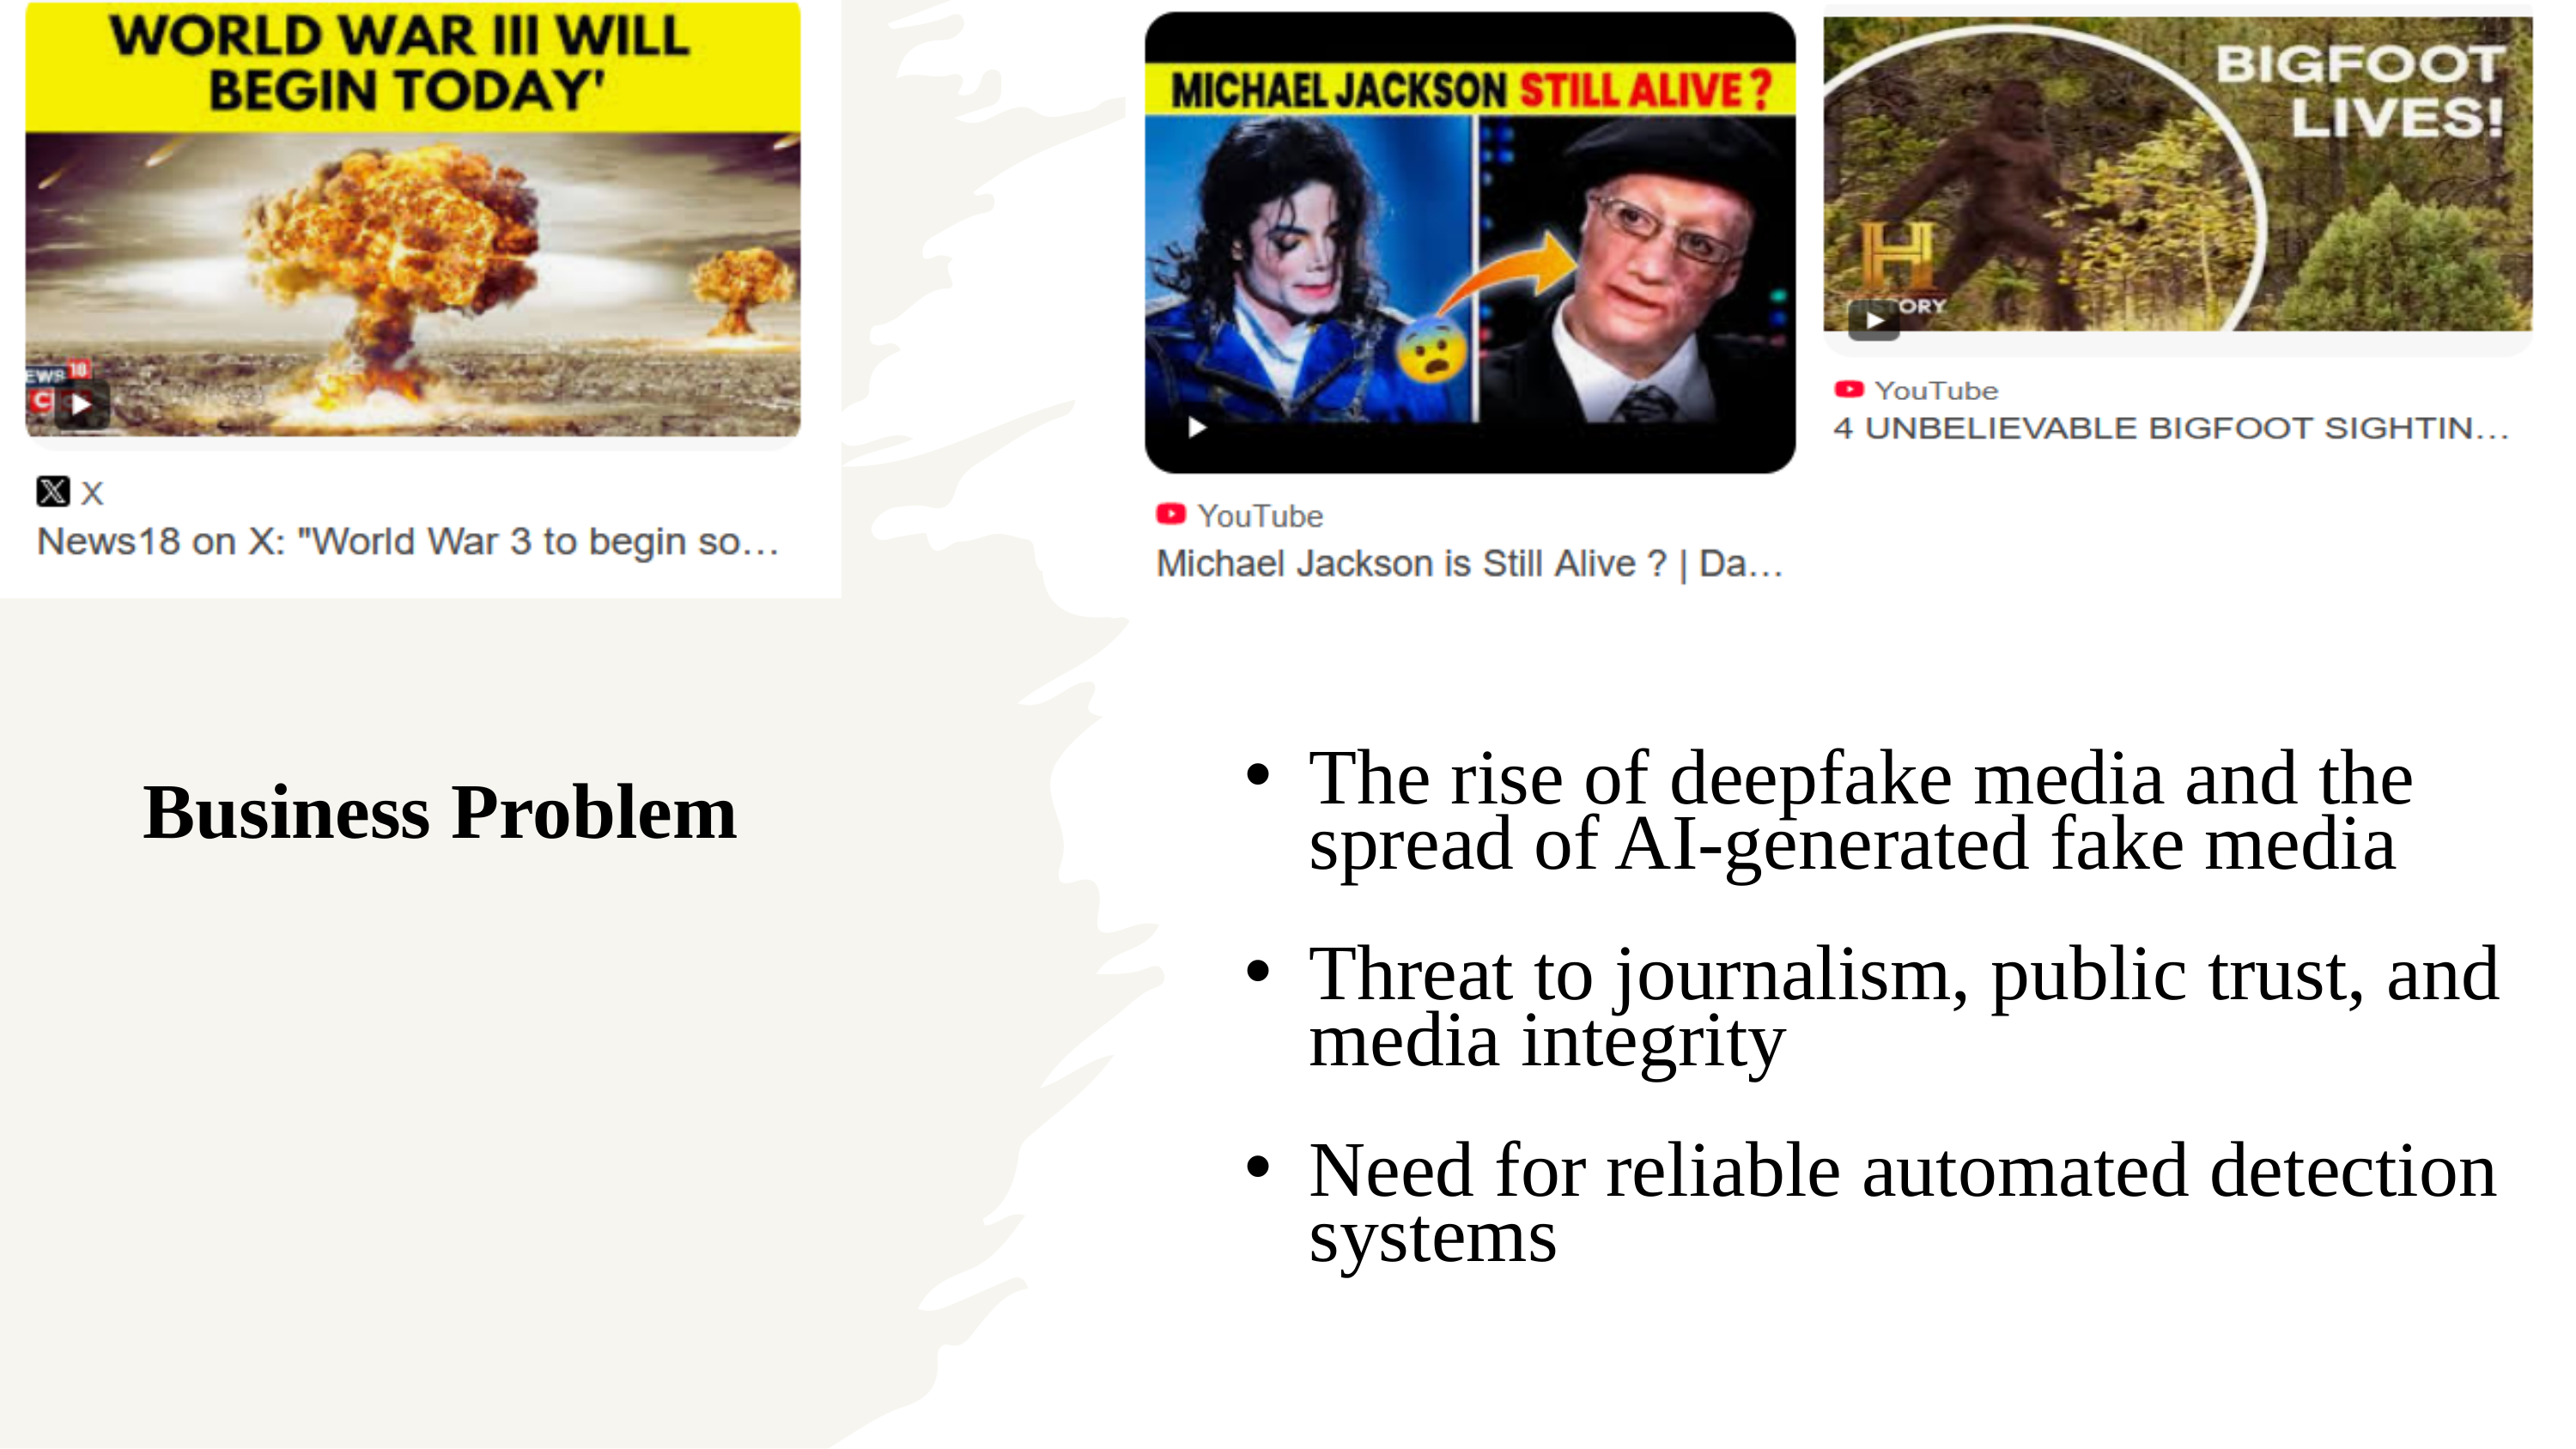

Business Problem
The rise of deepfake media and the spread of AI-generated fake media

Threat to journalism, public trust, and media integrity

Need for reliable automated detection systems